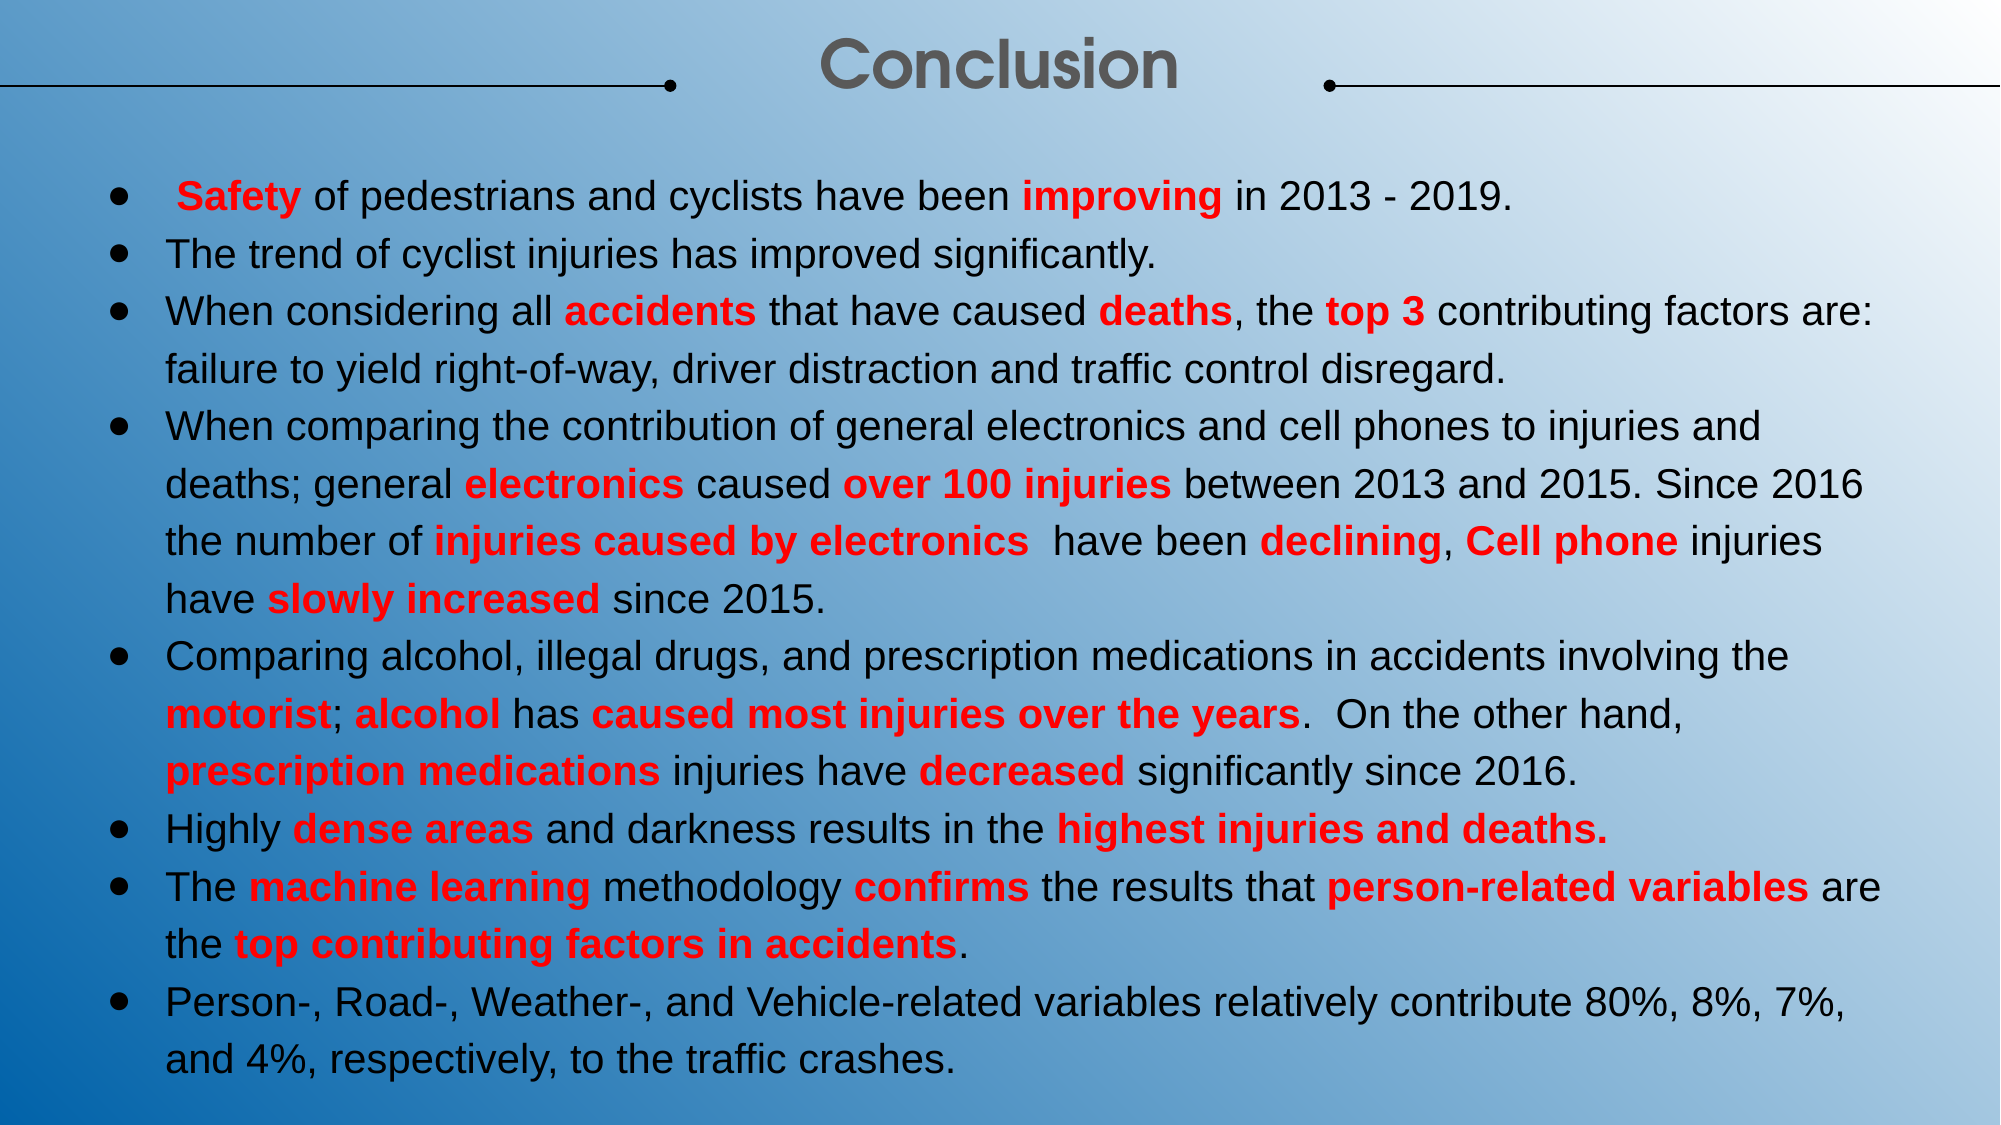

Conclusion
 Safety of pedestrians and cyclists have been improving in 2013 - 2019.
The trend of cyclist injuries has improved significantly.
When considering all accidents that have caused deaths, the top 3 contributing factors are: failure to yield right-of-way, driver distraction and traffic control disregard.
When comparing the contribution of general electronics and cell phones to injuries and deaths; general electronics caused over 100 injuries between 2013 and 2015. Since 2016 the number of injuries caused by electronics  have been declining, Cell phone injuries have slowly increased since 2015.
Comparing alcohol, illegal drugs, and prescription medications in accidents involving the motorist; alcohol has caused most injuries over the years.  On the other hand, prescription medications injuries have decreased significantly since 2016.
Highly dense areas and darkness results in the highest injuries and deaths.
The machine learning methodology confirms the results that person-related variables are the top contributing factors in accidents.
Person-, Road-, Weather-, and Vehicle-related variables relatively contribute 80%, 8%, 7%, and 4%, respectively, to the traffic crashes.